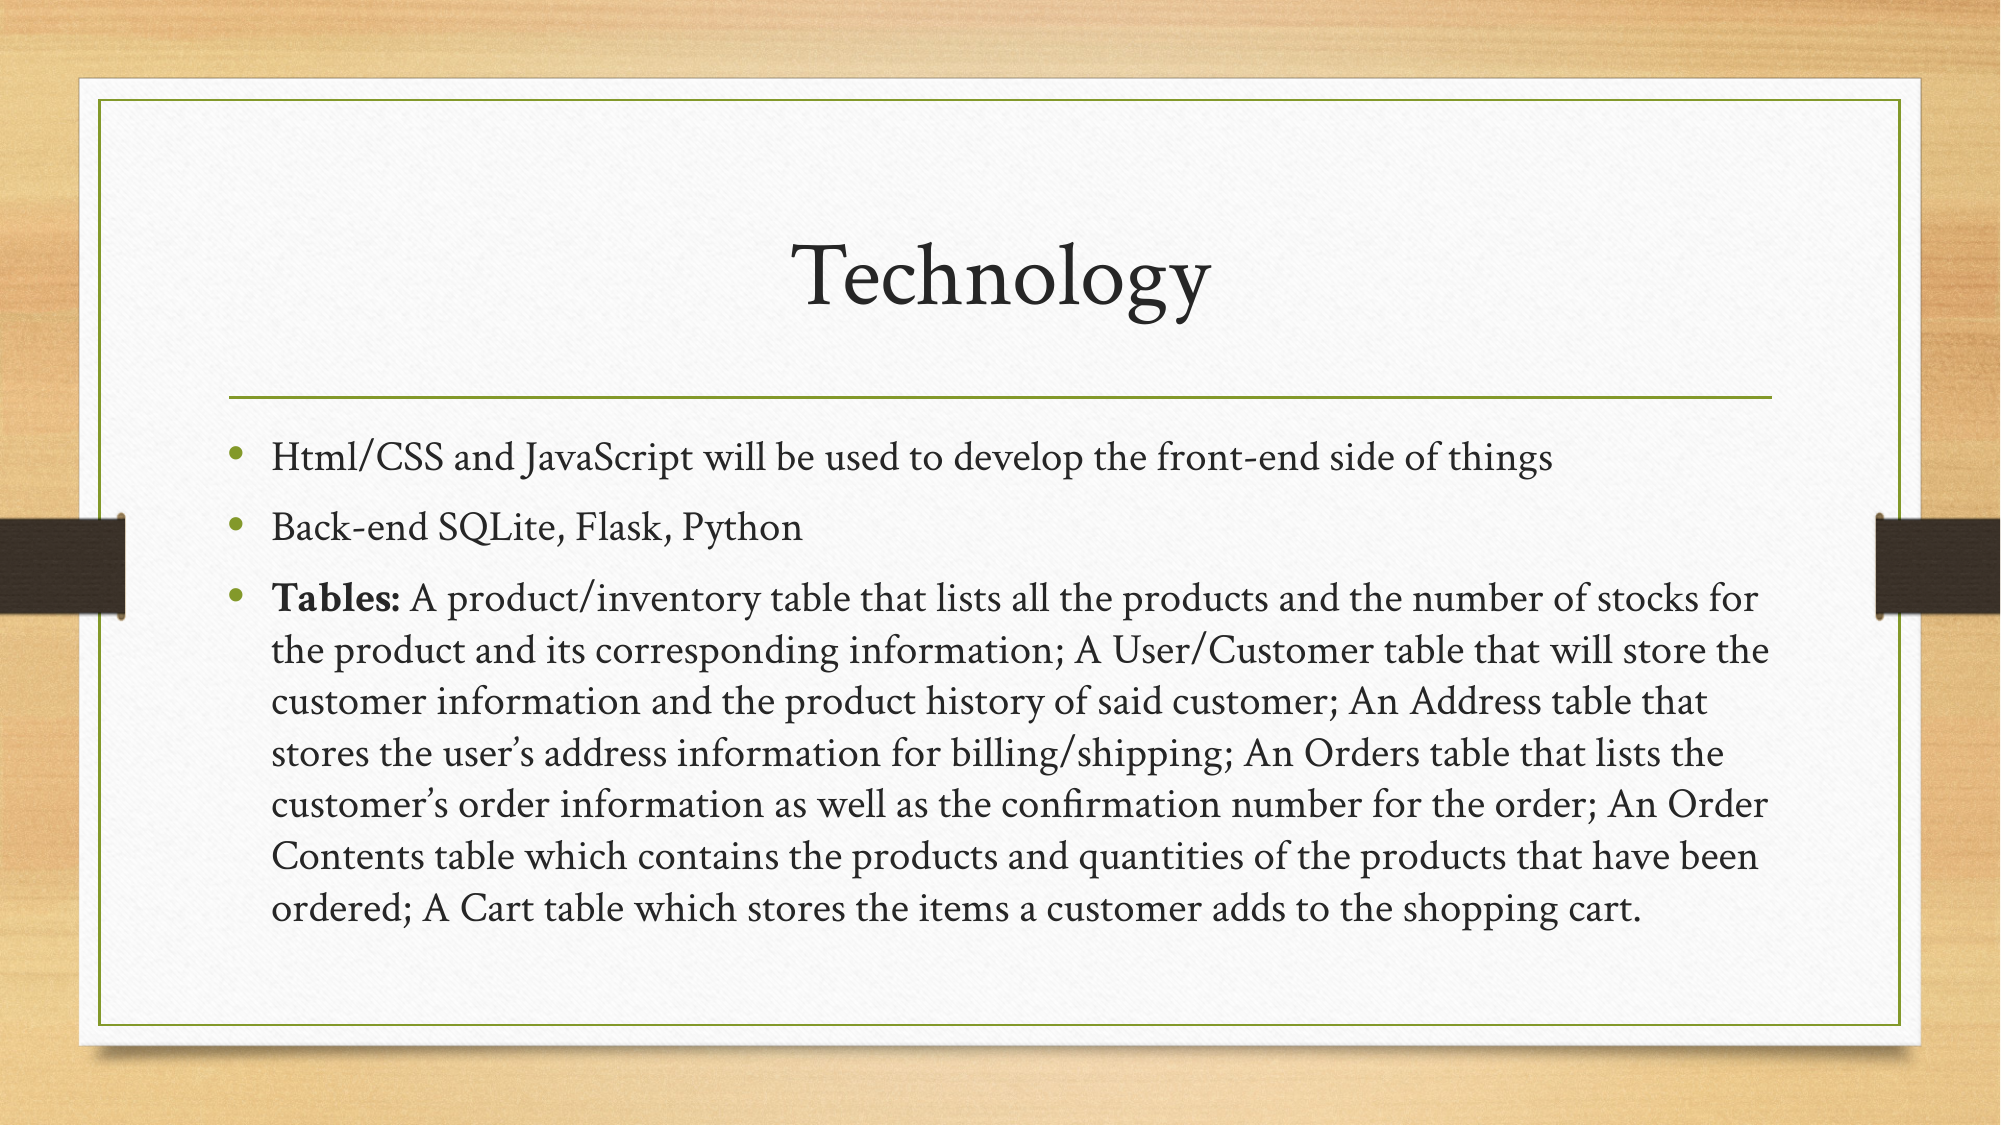

# Technology
Html/CSS and JavaScript will be used to develop the front-end side of things
Back-end SQLite, Flask, Python
Tables: A product/inventory table that lists all the products and the number of stocks for the product and its corresponding information; A User/Customer table that will store the customer information and the product history of said customer; An Address table that stores the user’s address information for billing/shipping; An Orders table that lists the customer’s order information as well as the confirmation number for the order; An Order Contents table which contains the products and quantities of the products that have been ordered; A Cart table which stores the items a customer adds to the shopping cart.